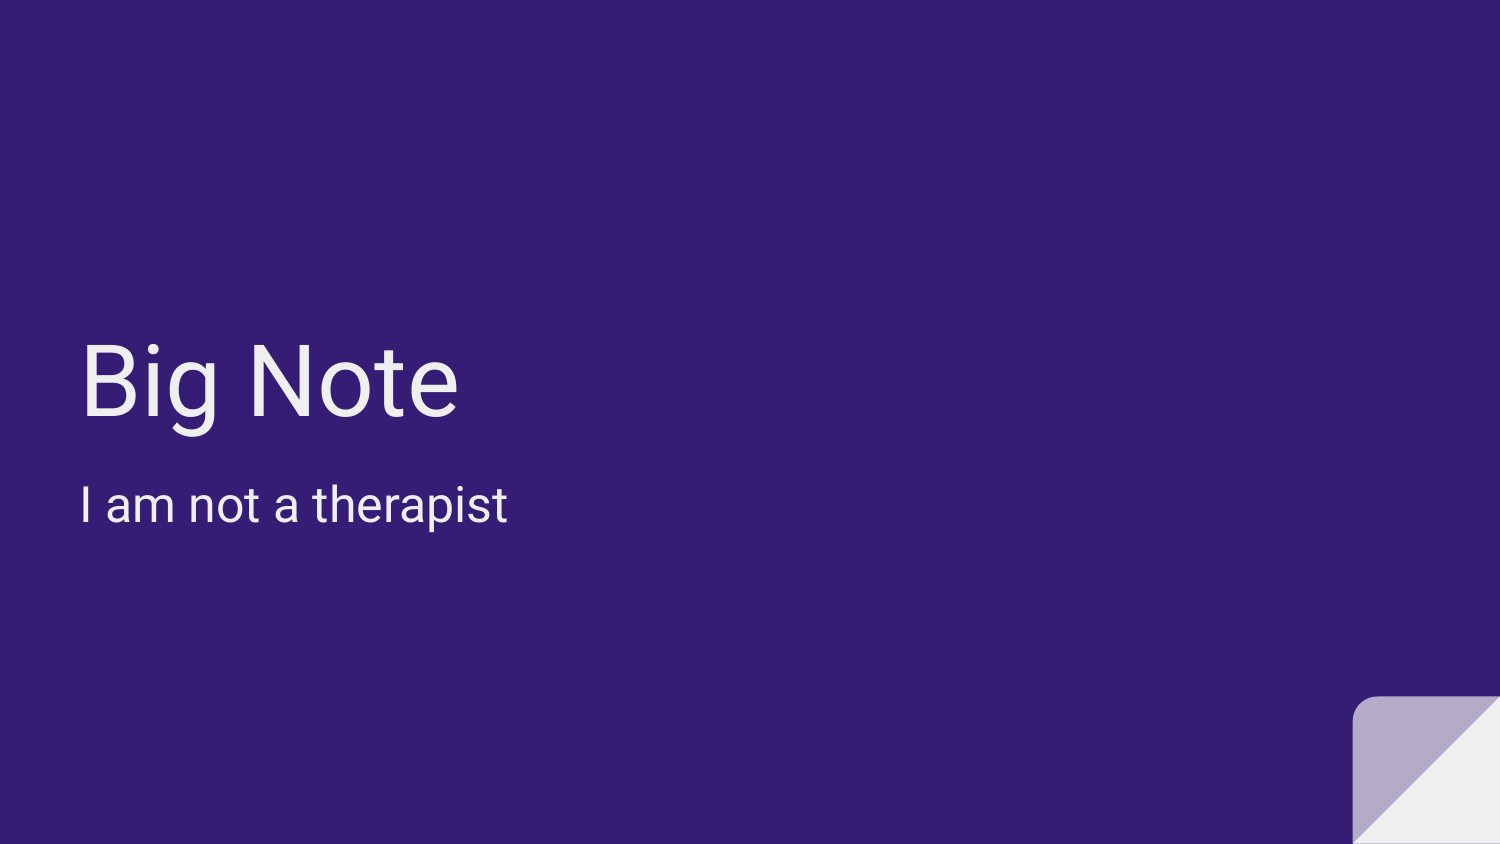

# Big Note
I am not a therapist